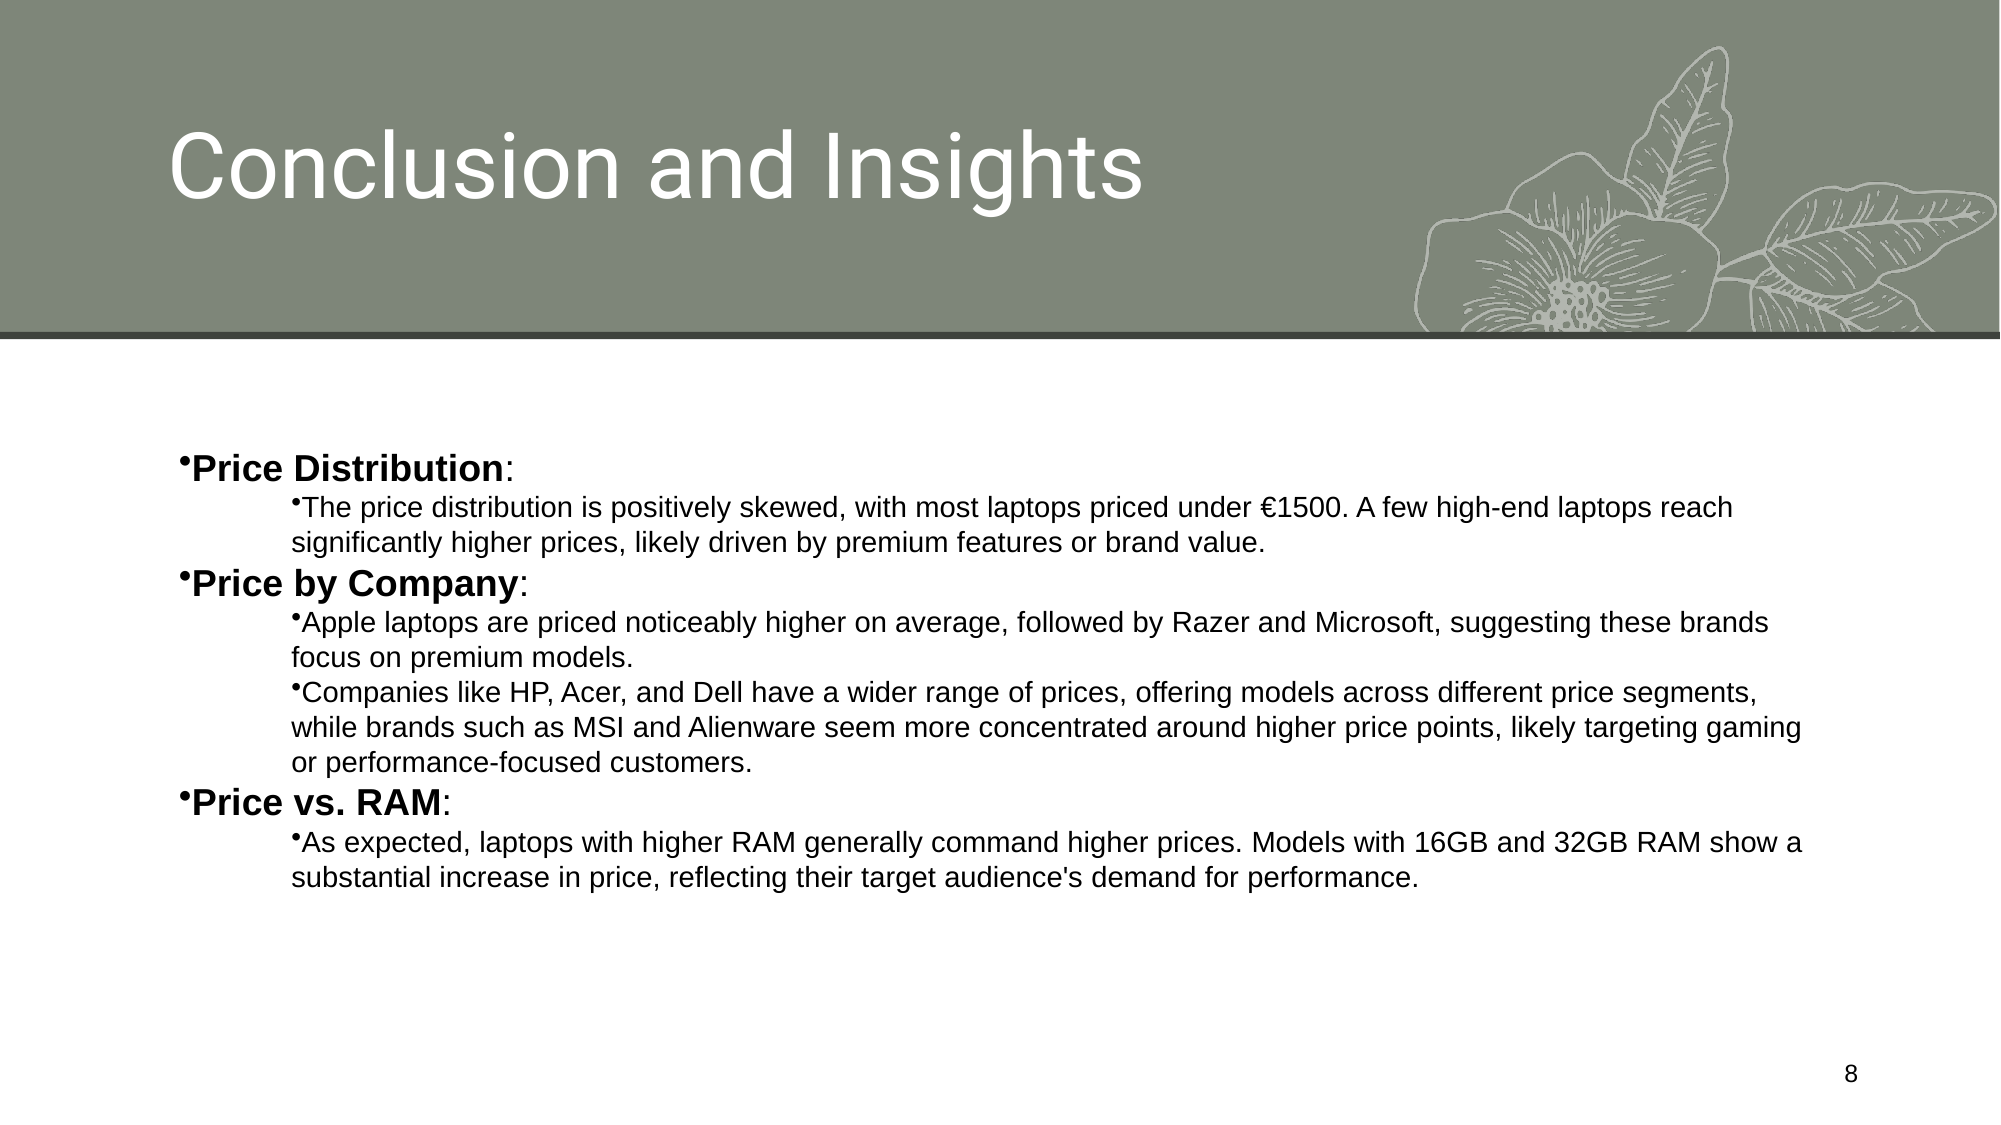

# Conclusion and Insights
Price Distribution:
The price distribution is positively skewed, with most laptops priced under €1500. A few high-end laptops reach significantly higher prices, likely driven by premium features or brand value.
Price by Company:
Apple laptops are priced noticeably higher on average, followed by Razer and Microsoft, suggesting these brands focus on premium models.
Companies like HP, Acer, and Dell have a wider range of prices, offering models across different price segments, while brands such as MSI and Alienware seem more concentrated around higher price points, likely targeting gaming or performance-focused customers.
Price vs. RAM:
As expected, laptops with higher RAM generally command higher prices. Models with 16GB and 32GB RAM show a substantial increase in price, reflecting their target audience's demand for performance.

8